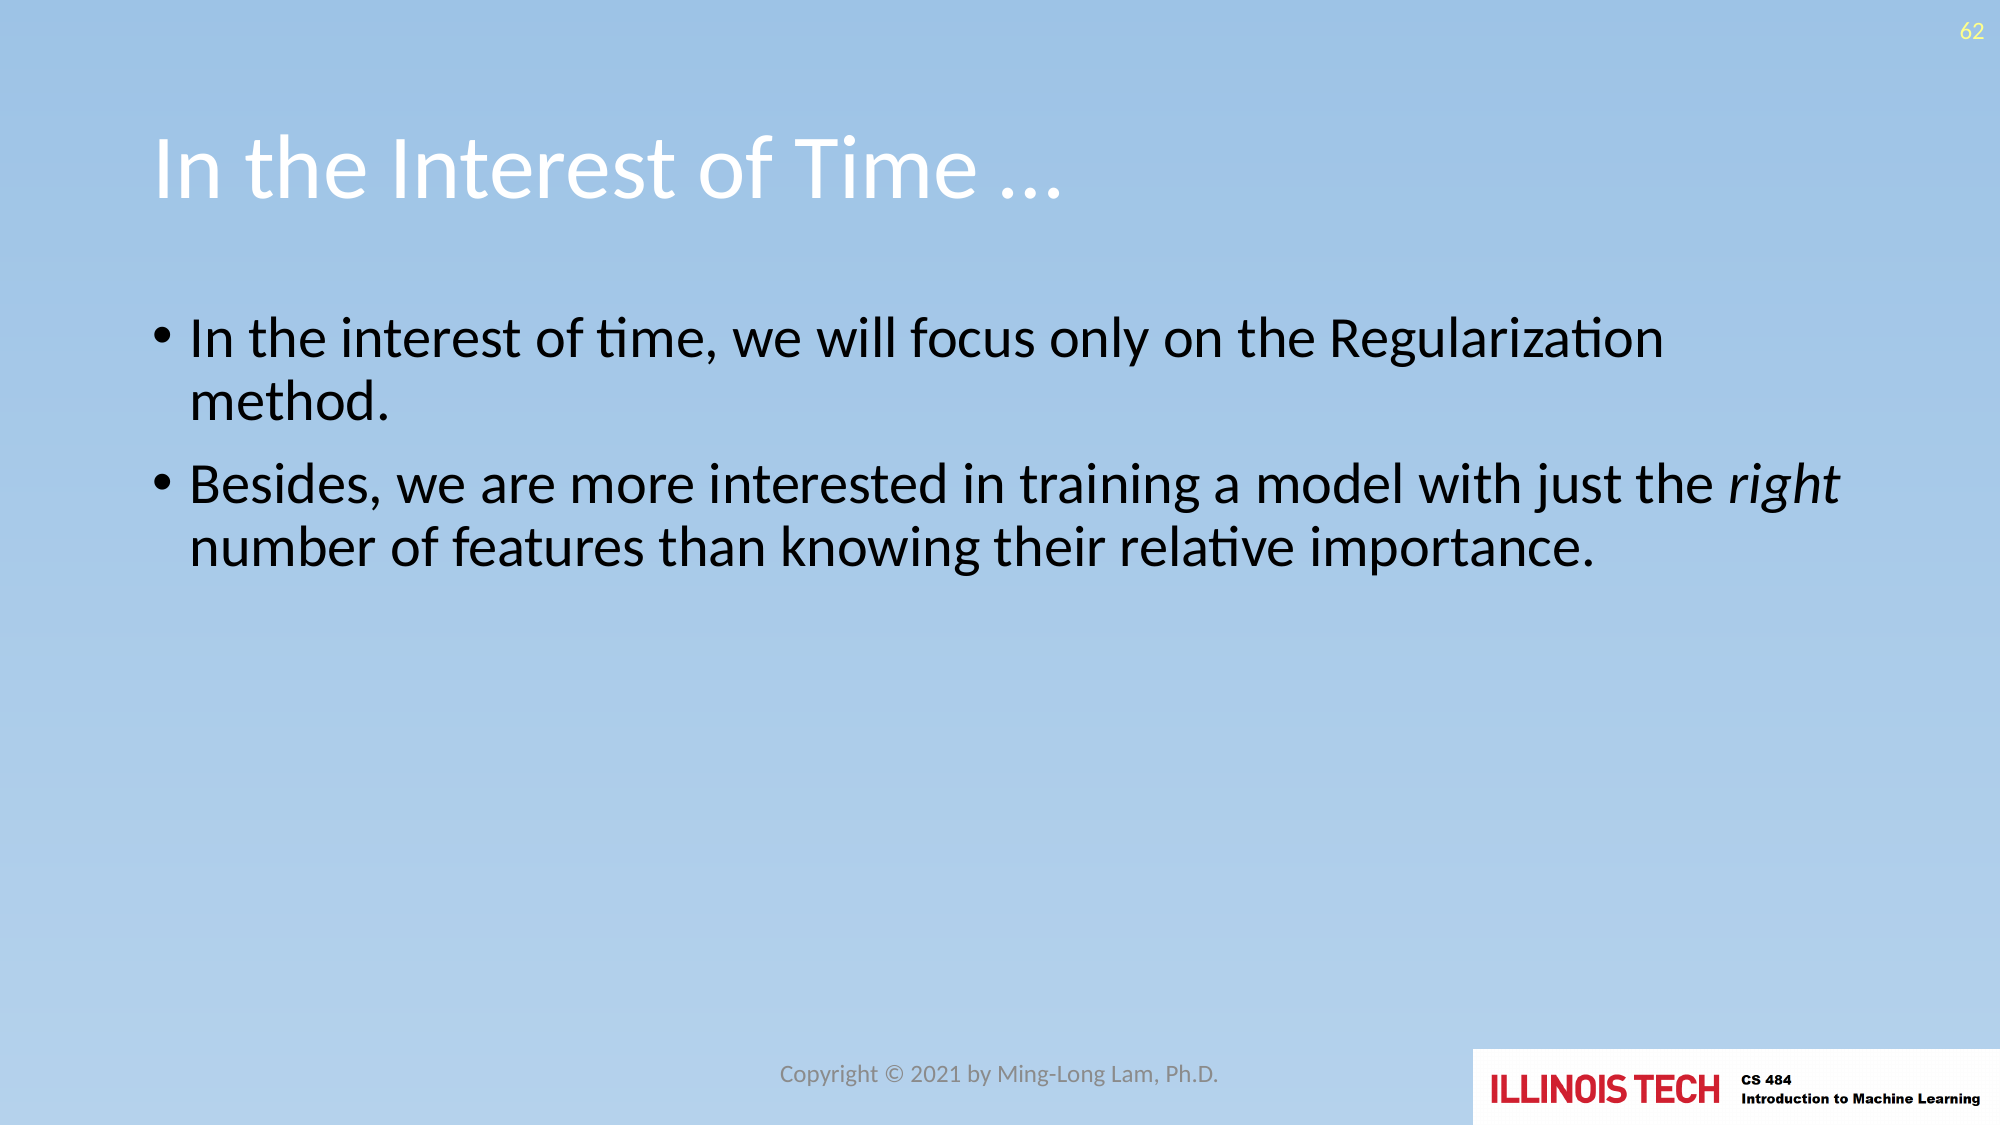

62
# In the Interest of Time …
In the interest of time, we will focus only on the Regularization method.
Besides, we are more interested in training a model with just the right number of features than knowing their relative importance.

Copyright © 2021 by Ming-Long Lam, Ph.D.